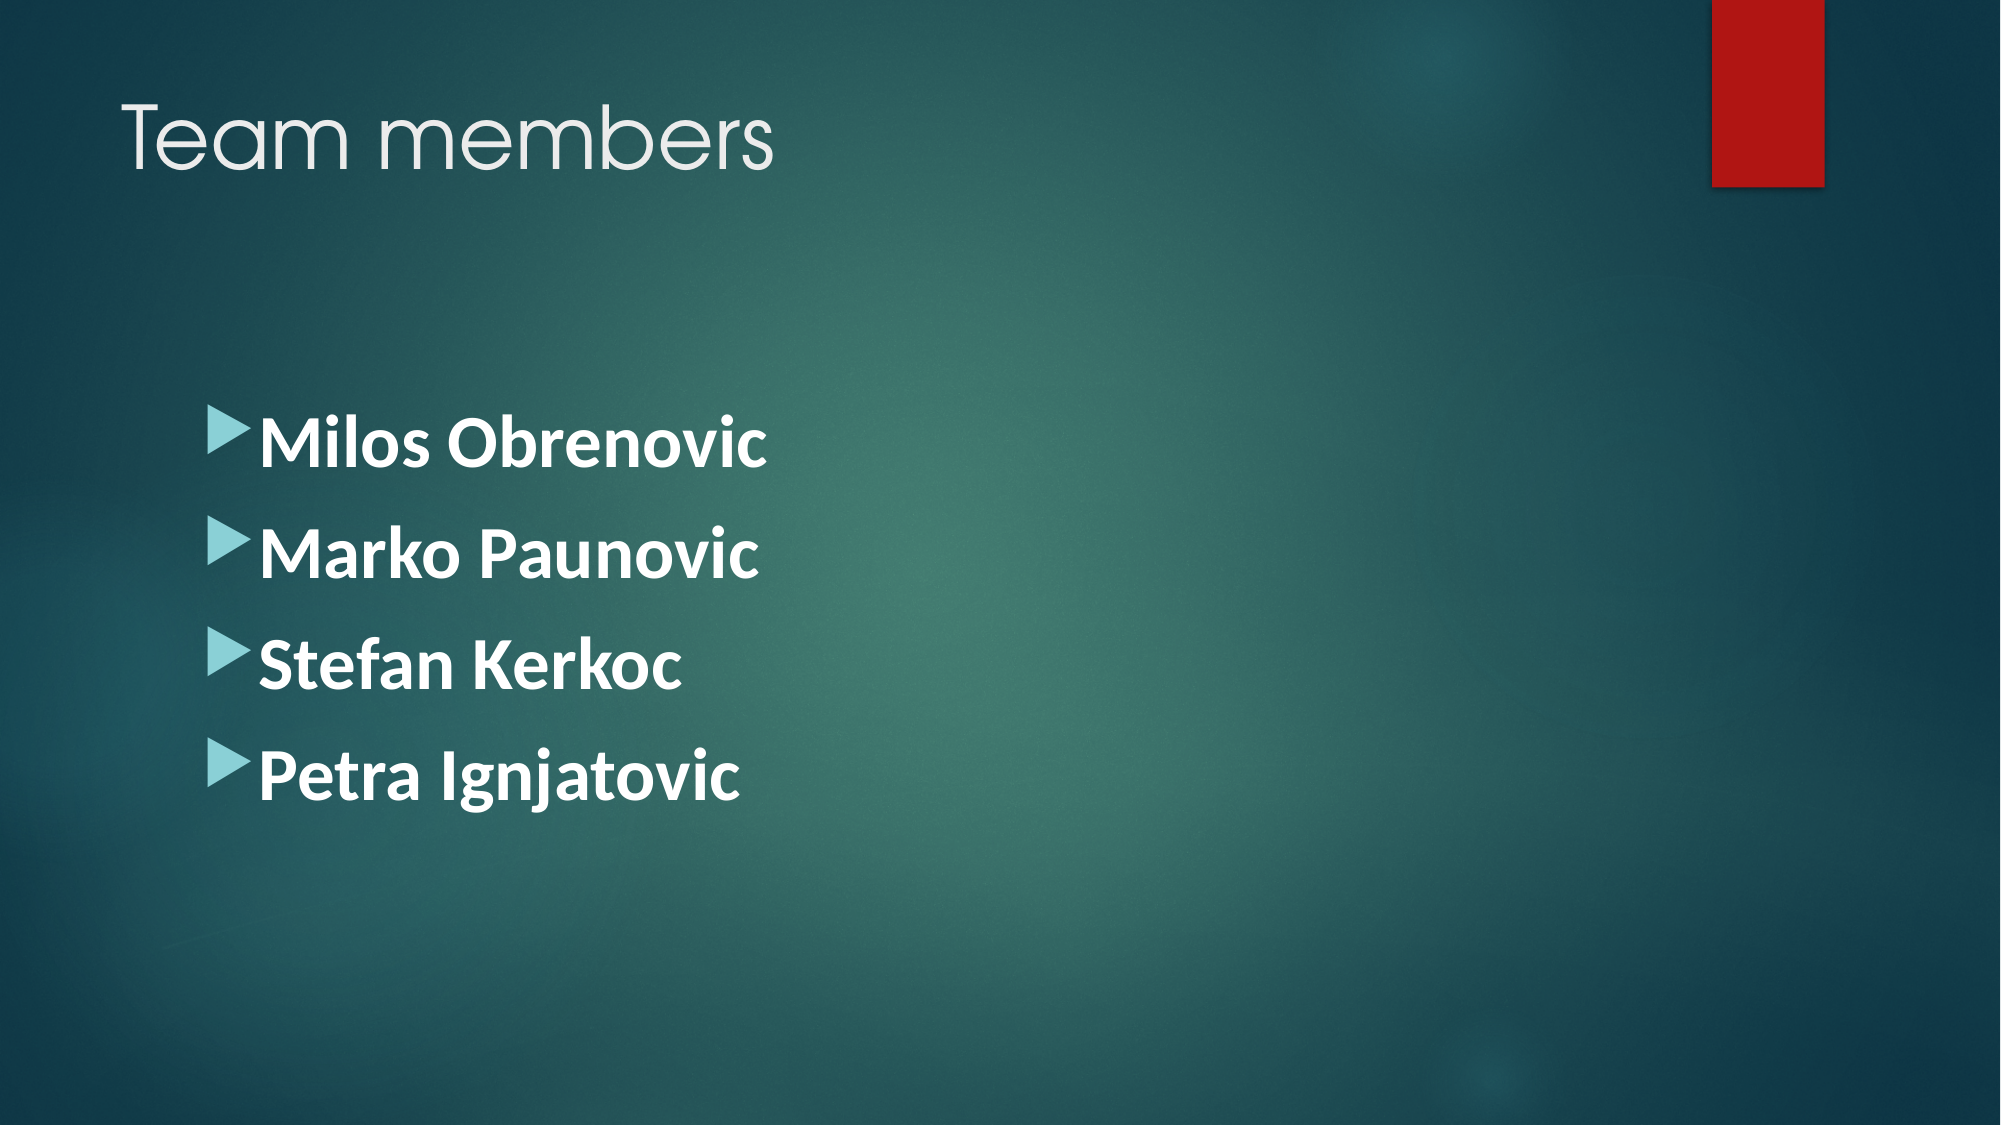

# Team members
Milos Obrenovic
Marko Paunovic
Stefan Kerkoc
Petra Ignjatovic